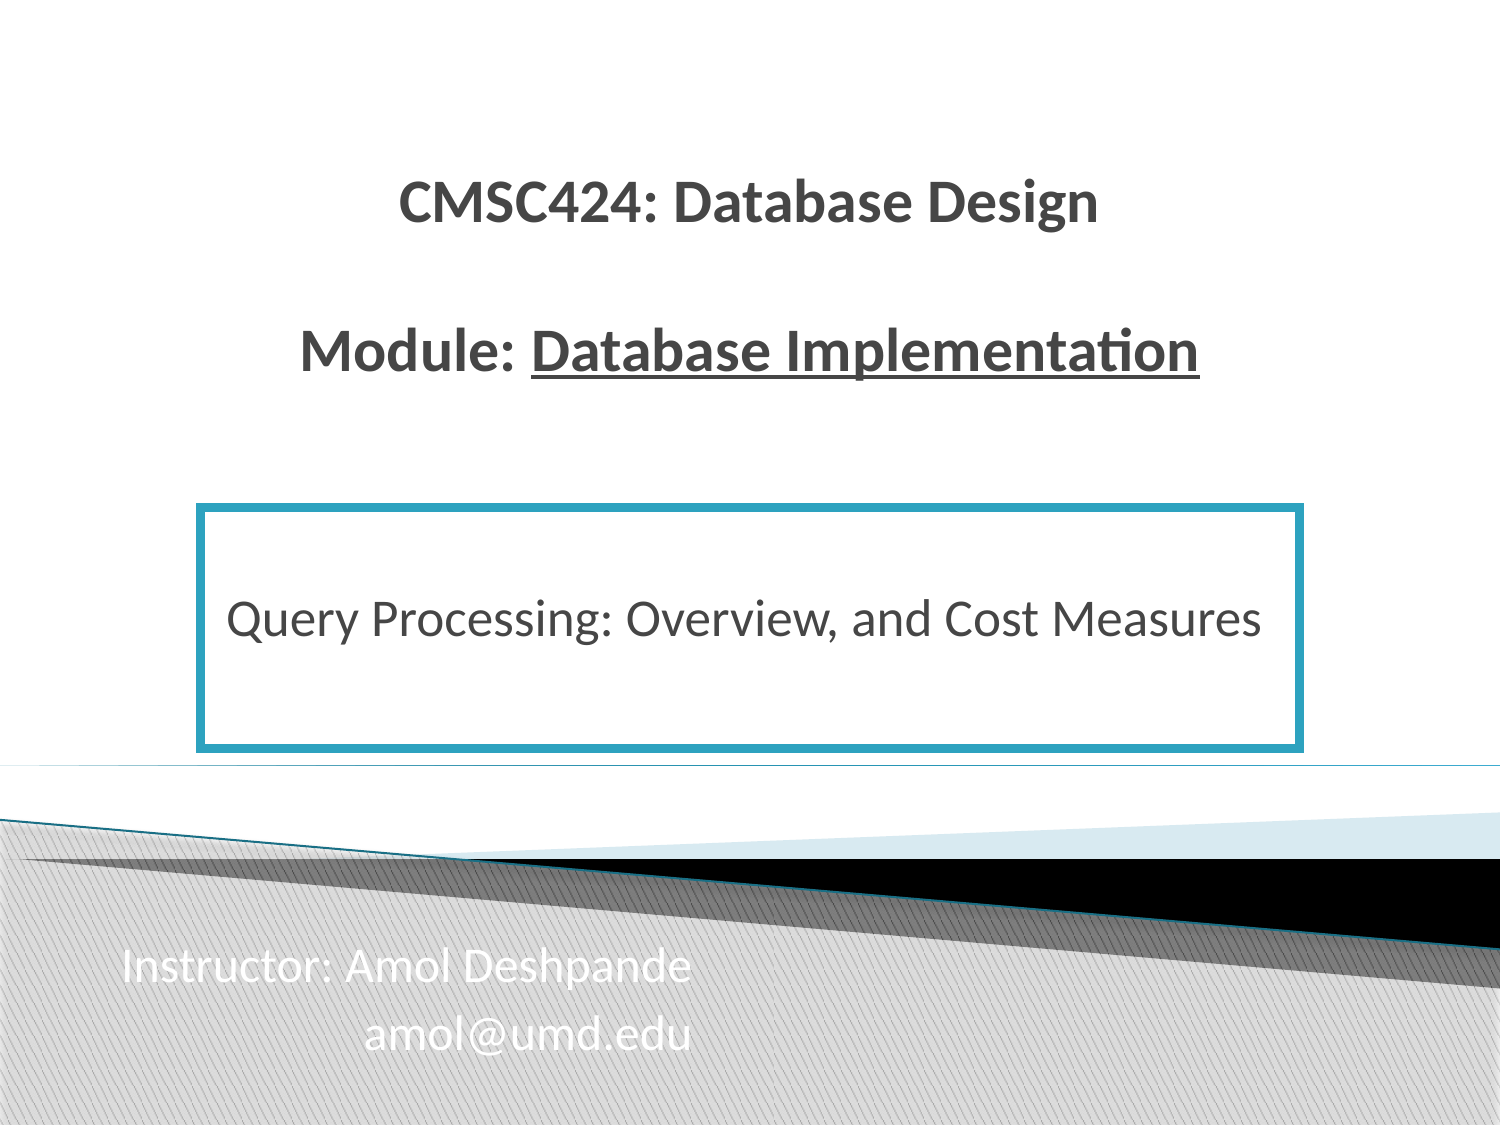

# CMSC424: Database Design Module: Database Implementation
Query Processing: Overview, and Cost Measures
Instructor: Amol Deshpande
                   amol@umd.edu